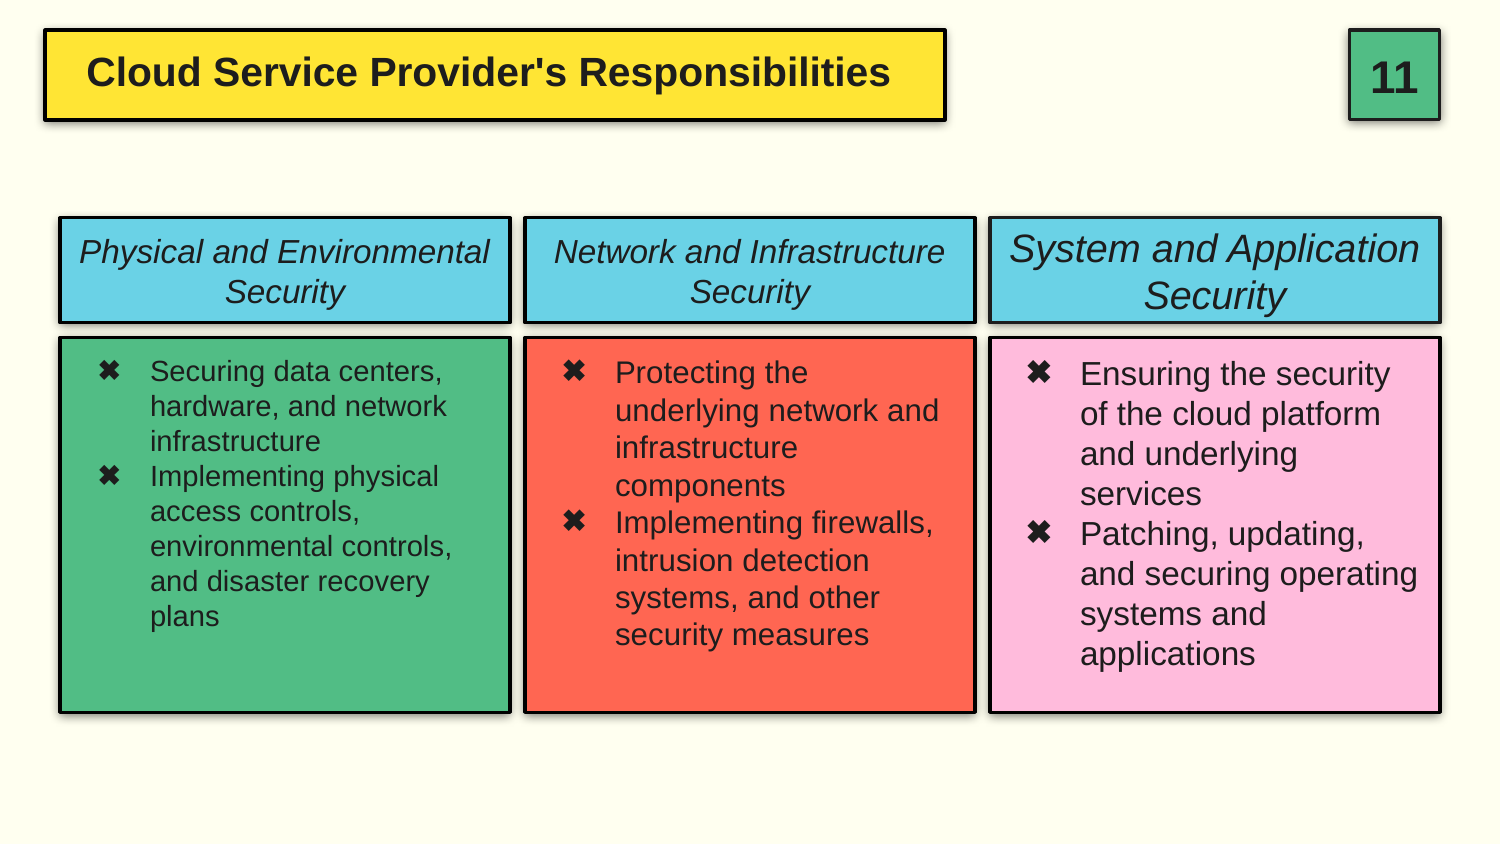

# Cloud Service Provider's Responsibilities
Physical and Environmental Security
Network and Infrastructure Security
System and Application Security
Securing data centers, hardware, and network infrastructure
Implementing physical access controls, environmental controls, and disaster recovery plans
Protecting the underlying network and infrastructure components
Implementing firewalls, intrusion detection systems, and other security measures
Ensuring the security of the cloud platform and underlying services
Patching, updating, and securing operating systems and applications